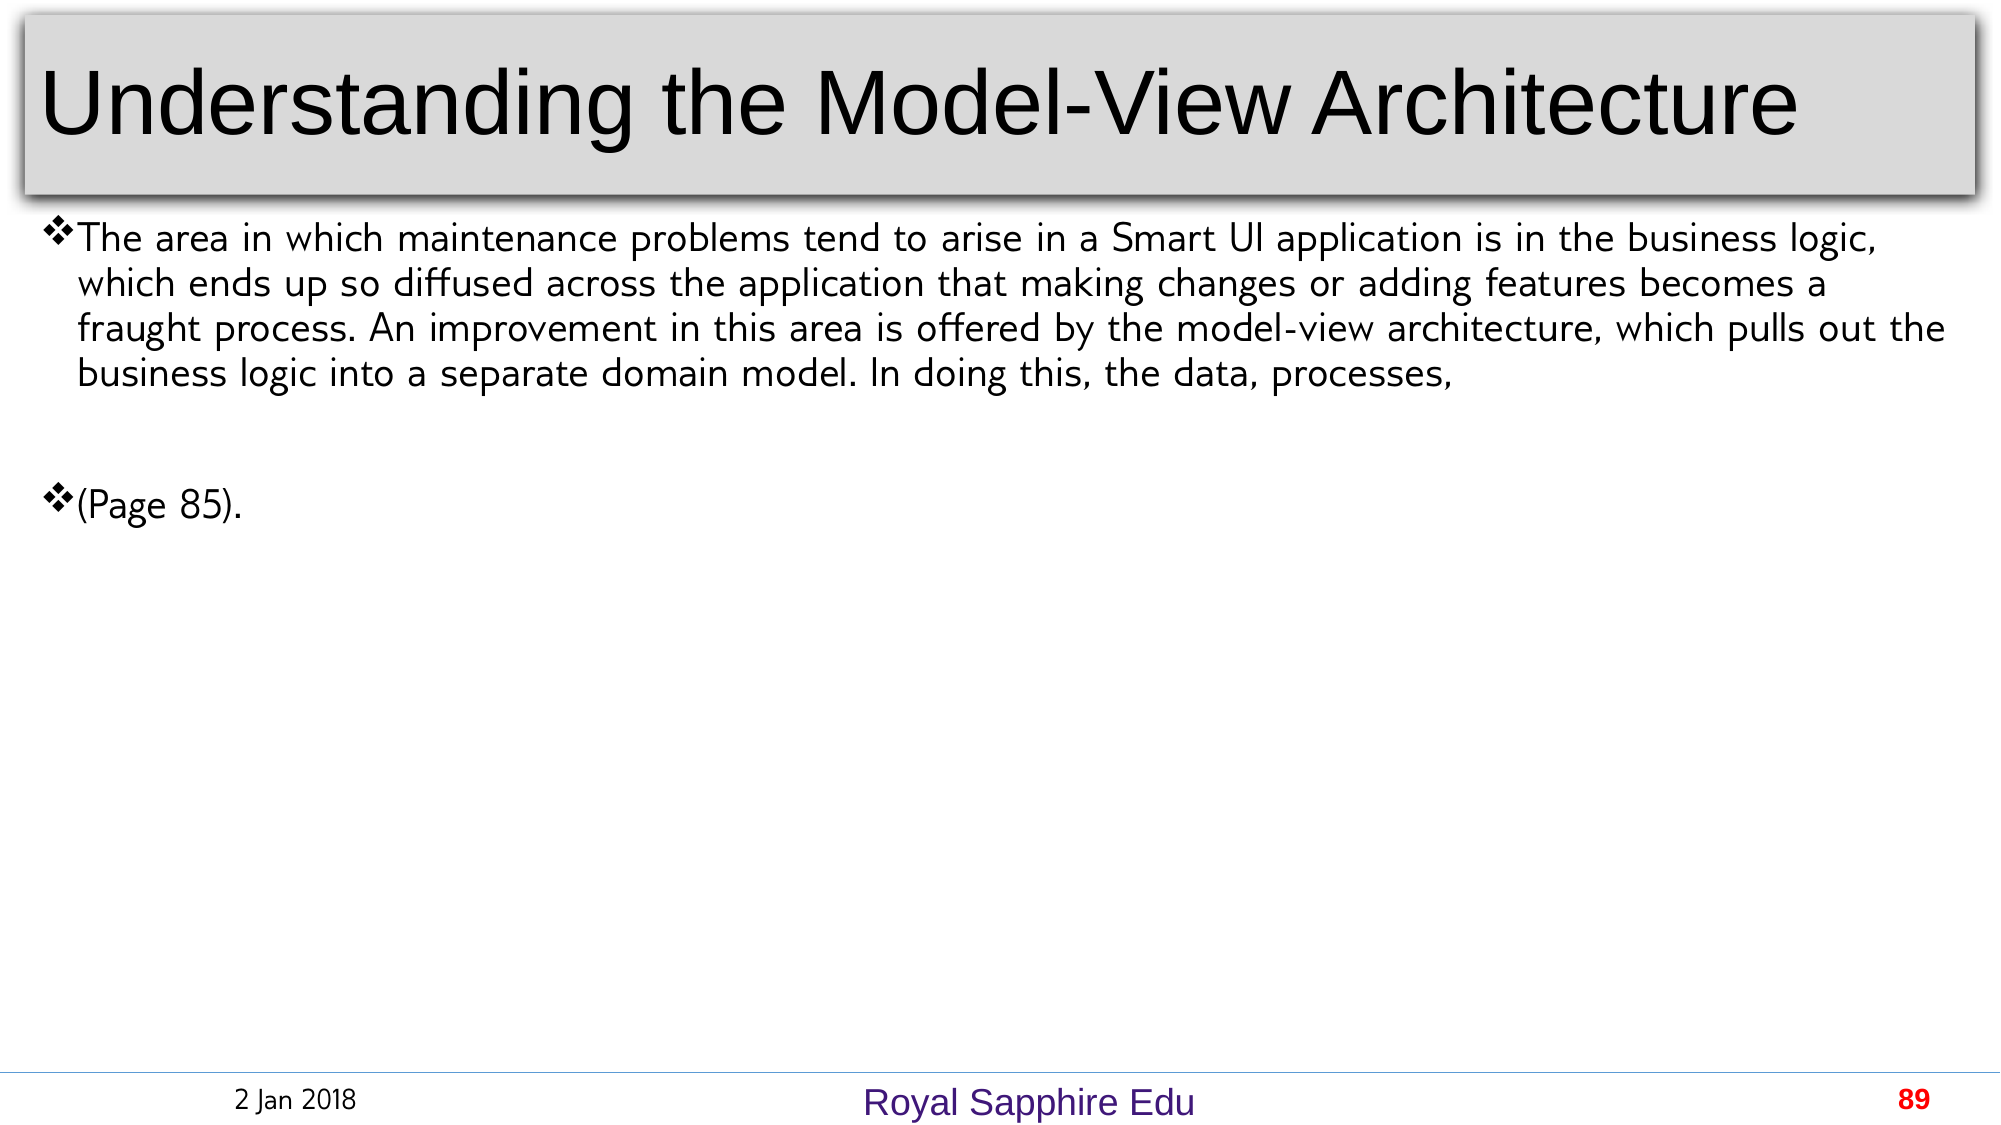

# Understanding the Model-View Architecture
The area in which maintenance problems tend to arise in a Smart UI application is in the business logic, which ends up so diffused across the application that making changes or adding features becomes a fraught process. An improvement in this area is offered by the model-view architecture, which pulls out the business logic into a separate domain model. In doing this, the data, processes,

(Page 85).
2 Jan 2018
89